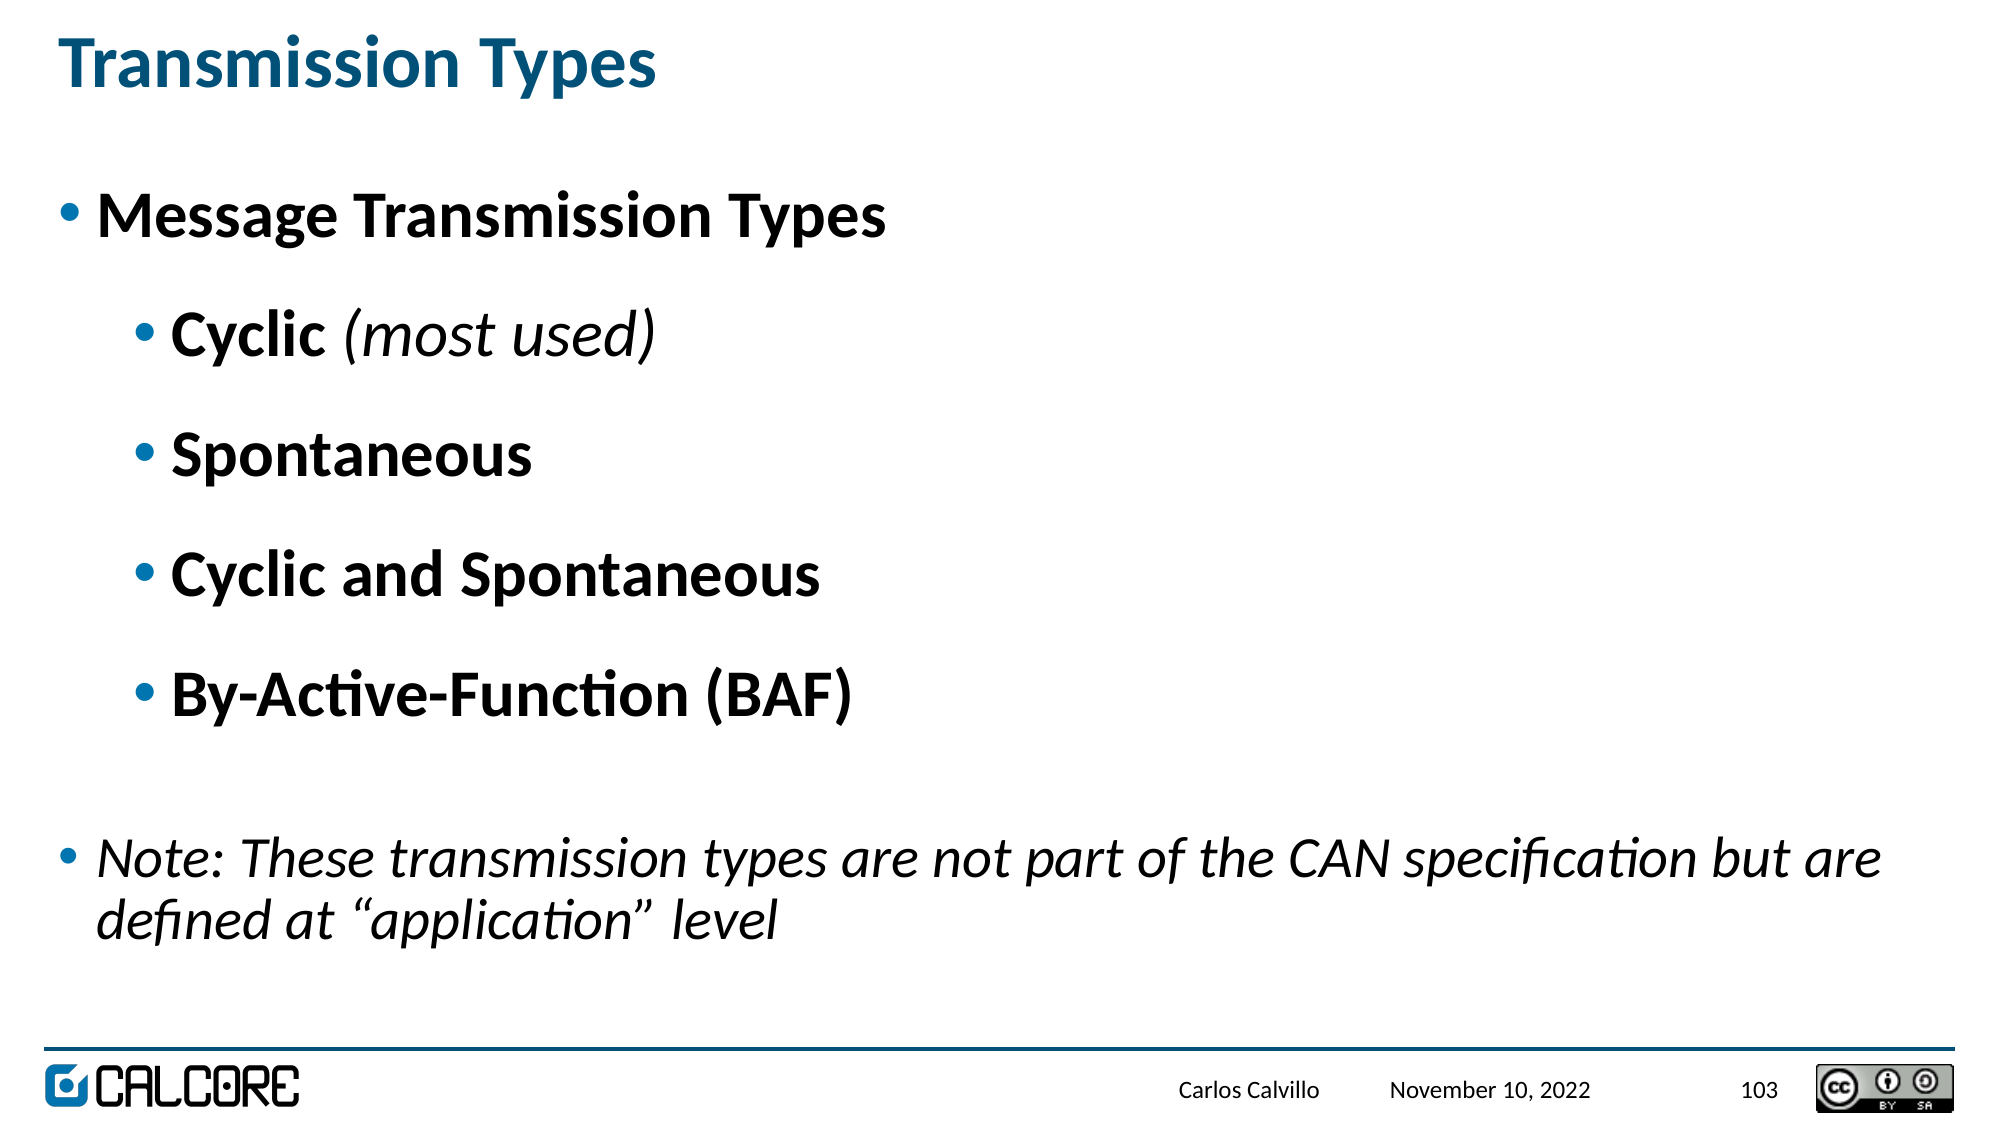

# Transmission Types
Message Transmission Types
Cyclic (most used)
Spontaneous
Cyclic and Spontaneous
By-Active-Function (BAF)
Note: These transmission types are not part of the CAN specification but are defined at “application” level
Carlos Calvillo
November 10, 2022
103